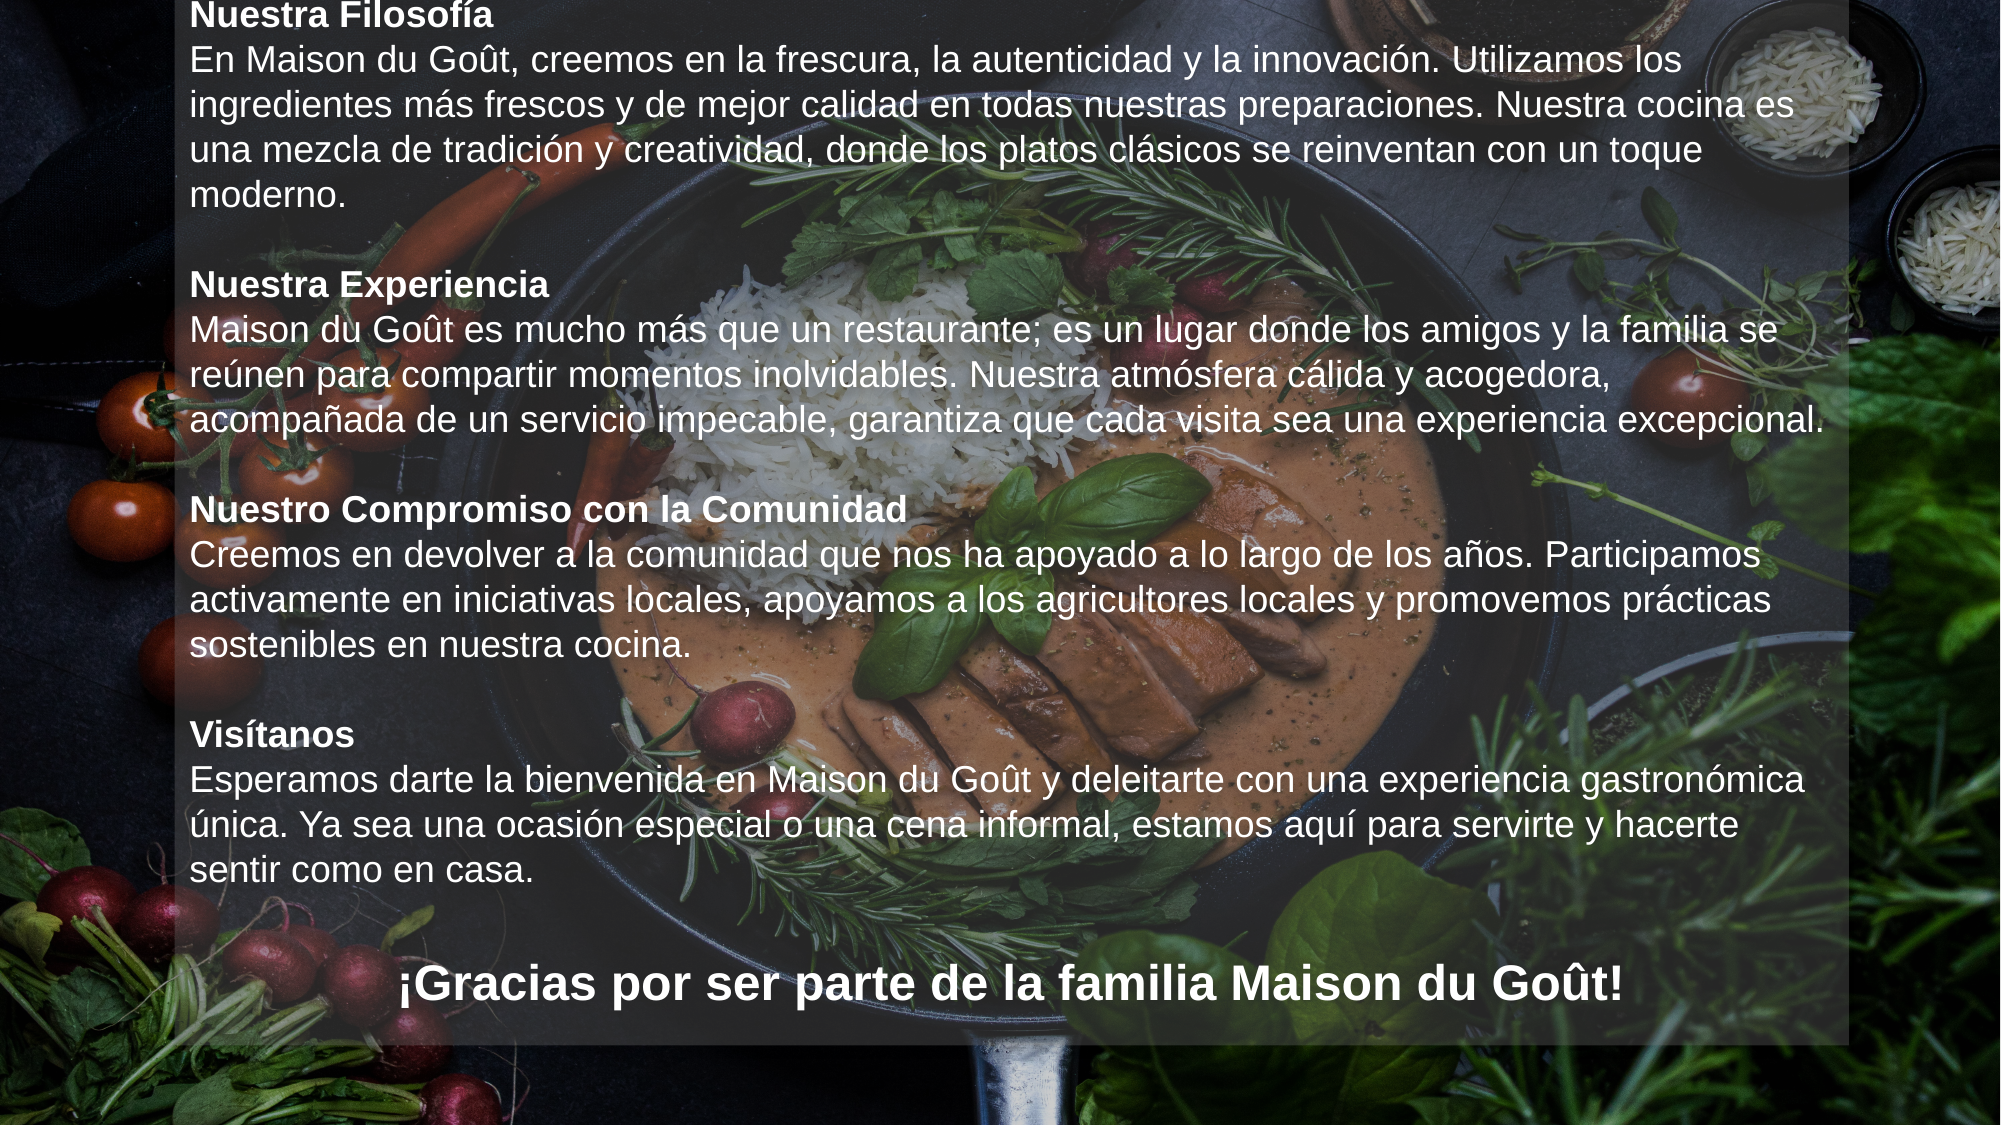

Nuestra Filosofía
En Maison du Goût, creemos en la frescura, la autenticidad y la innovación. Utilizamos los ingredientes más frescos y de mejor calidad en todas nuestras preparaciones. Nuestra cocina es una mezcla de tradición y creatividad, donde los platos clásicos se reinventan con un toque moderno.

Nuestra Experiencia
Maison du Goût es mucho más que un restaurante; es un lugar donde los amigos y la familia se reúnen para compartir momentos inolvidables. Nuestra atmósfera cálida y acogedora, acompañada de un servicio impecable, garantiza que cada visita sea una experiencia excepcional.

Nuestro Compromiso con la Comunidad
Creemos en devolver a la comunidad que nos ha apoyado a lo largo de los años. Participamos activamente en iniciativas locales, apoyamos a los agricultores locales y promovemos prácticas sostenibles en nuestra cocina.

Visítanos
Esperamos darte la bienvenida en Maison du Goût y deleitarte con una experiencia gastronómica única. Ya sea una ocasión especial o una cena informal, estamos aquí para servirte y hacerte sentir como en casa.

¡Gracias por ser parte de la familia Maison du Goût!